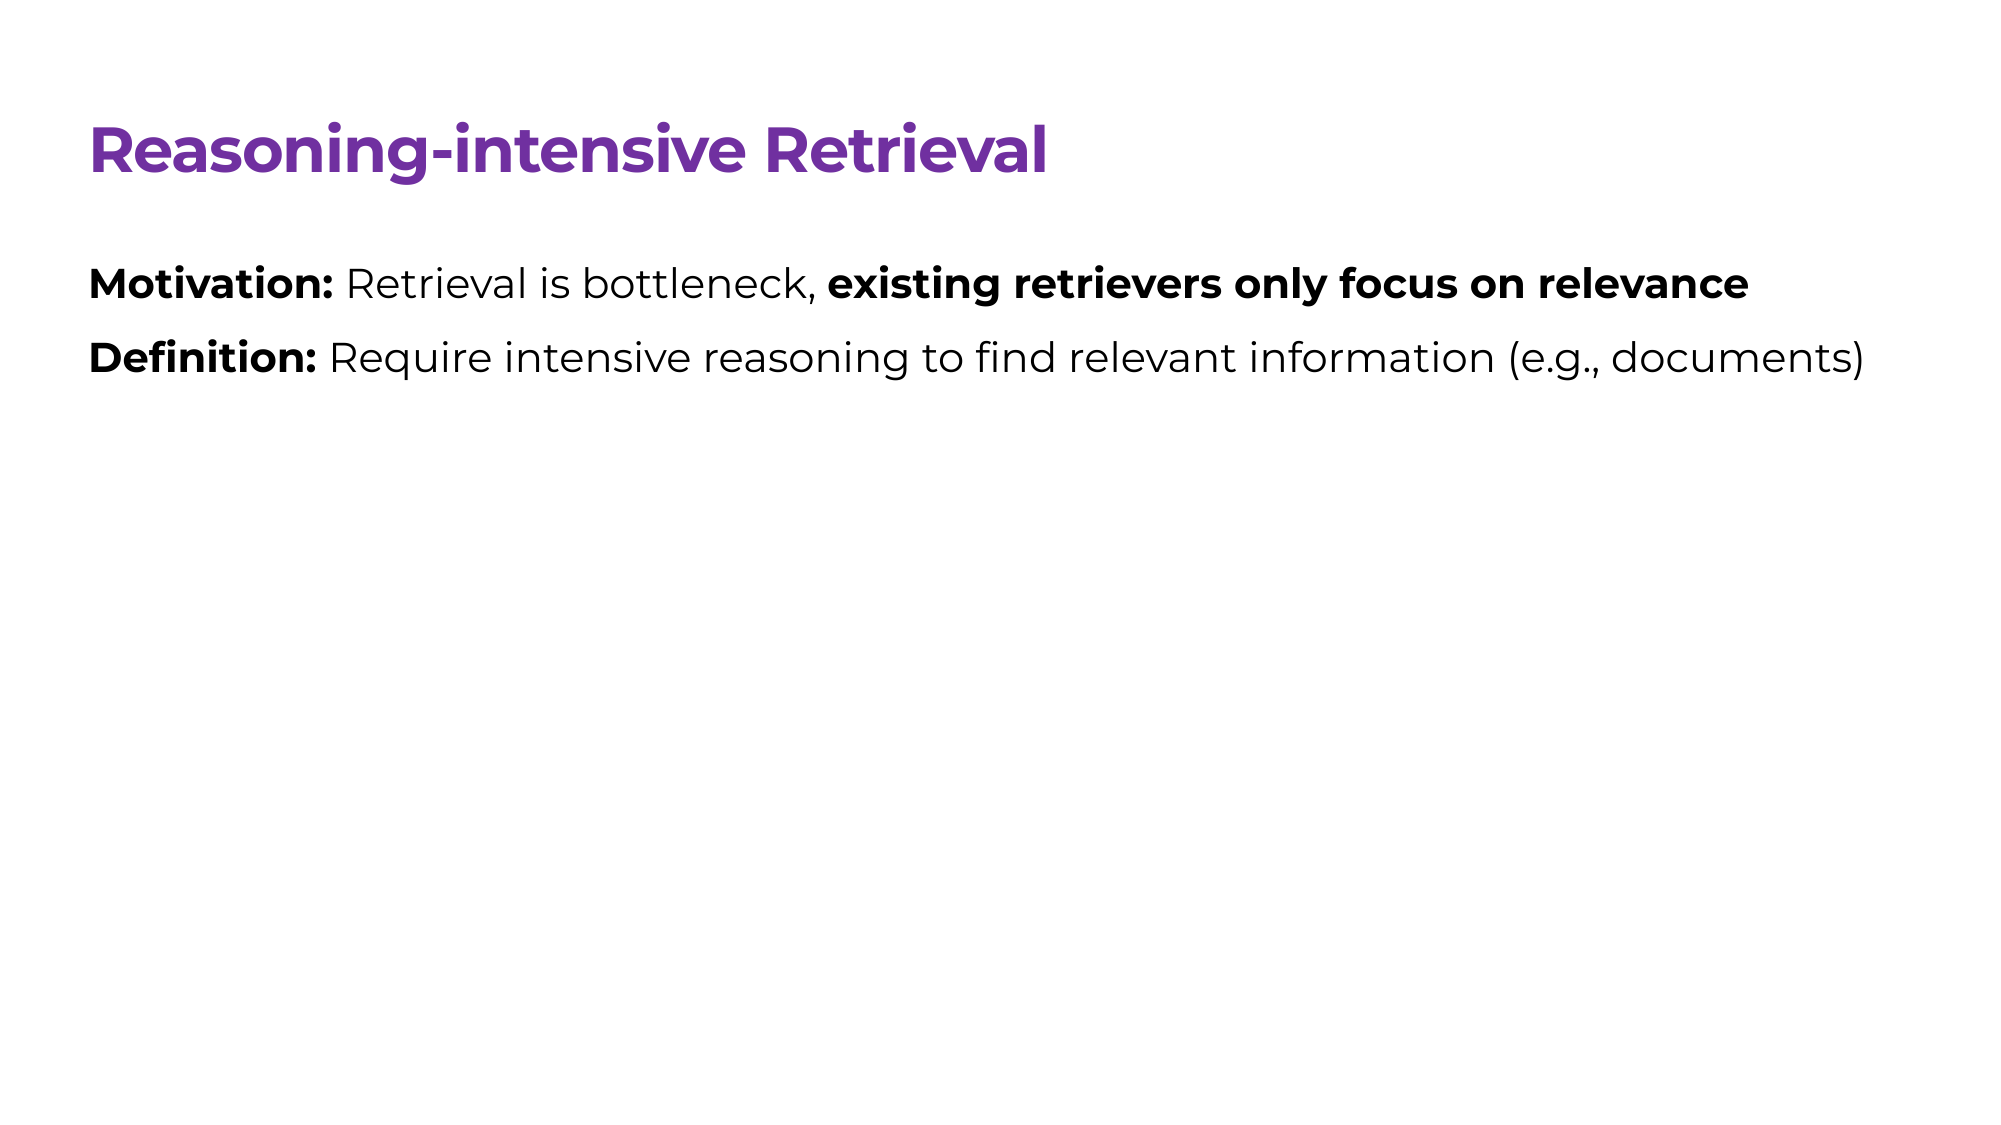

Reasoning-intensive Retrieval
Motivation: Retrieval is bottleneck, existing retrievers only focus on relevance
Definition: Require intensive reasoning to find relevant information (e.g., documents)